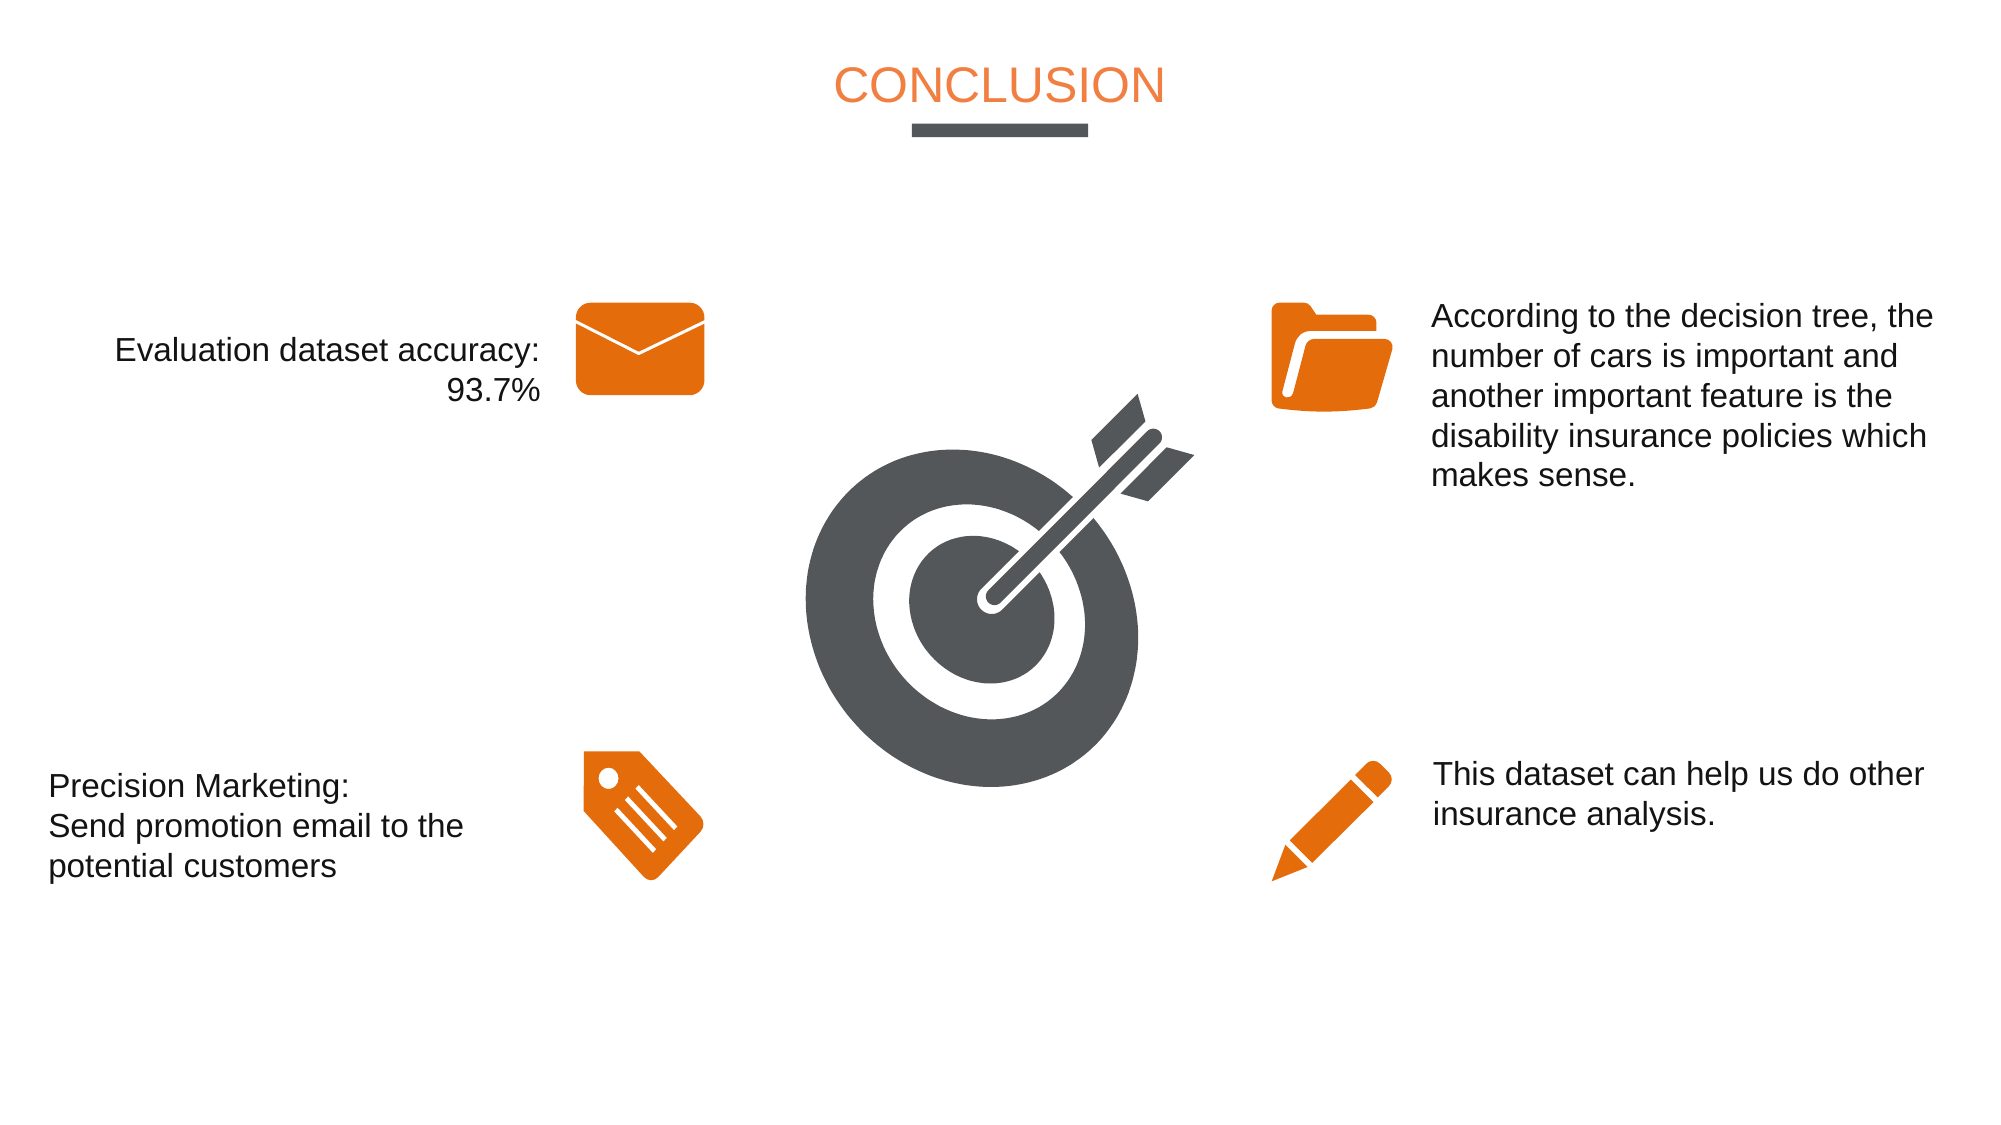

CONCLUSION

According to the decision tree, the number of cars is important and another important feature is the disability insurance policies which makes sense.

Evaluation dataset accuracy: 93.7%

This dataset can help us do other insurance analysis.

Precision Marketing:
Send promotion email to the potential customers